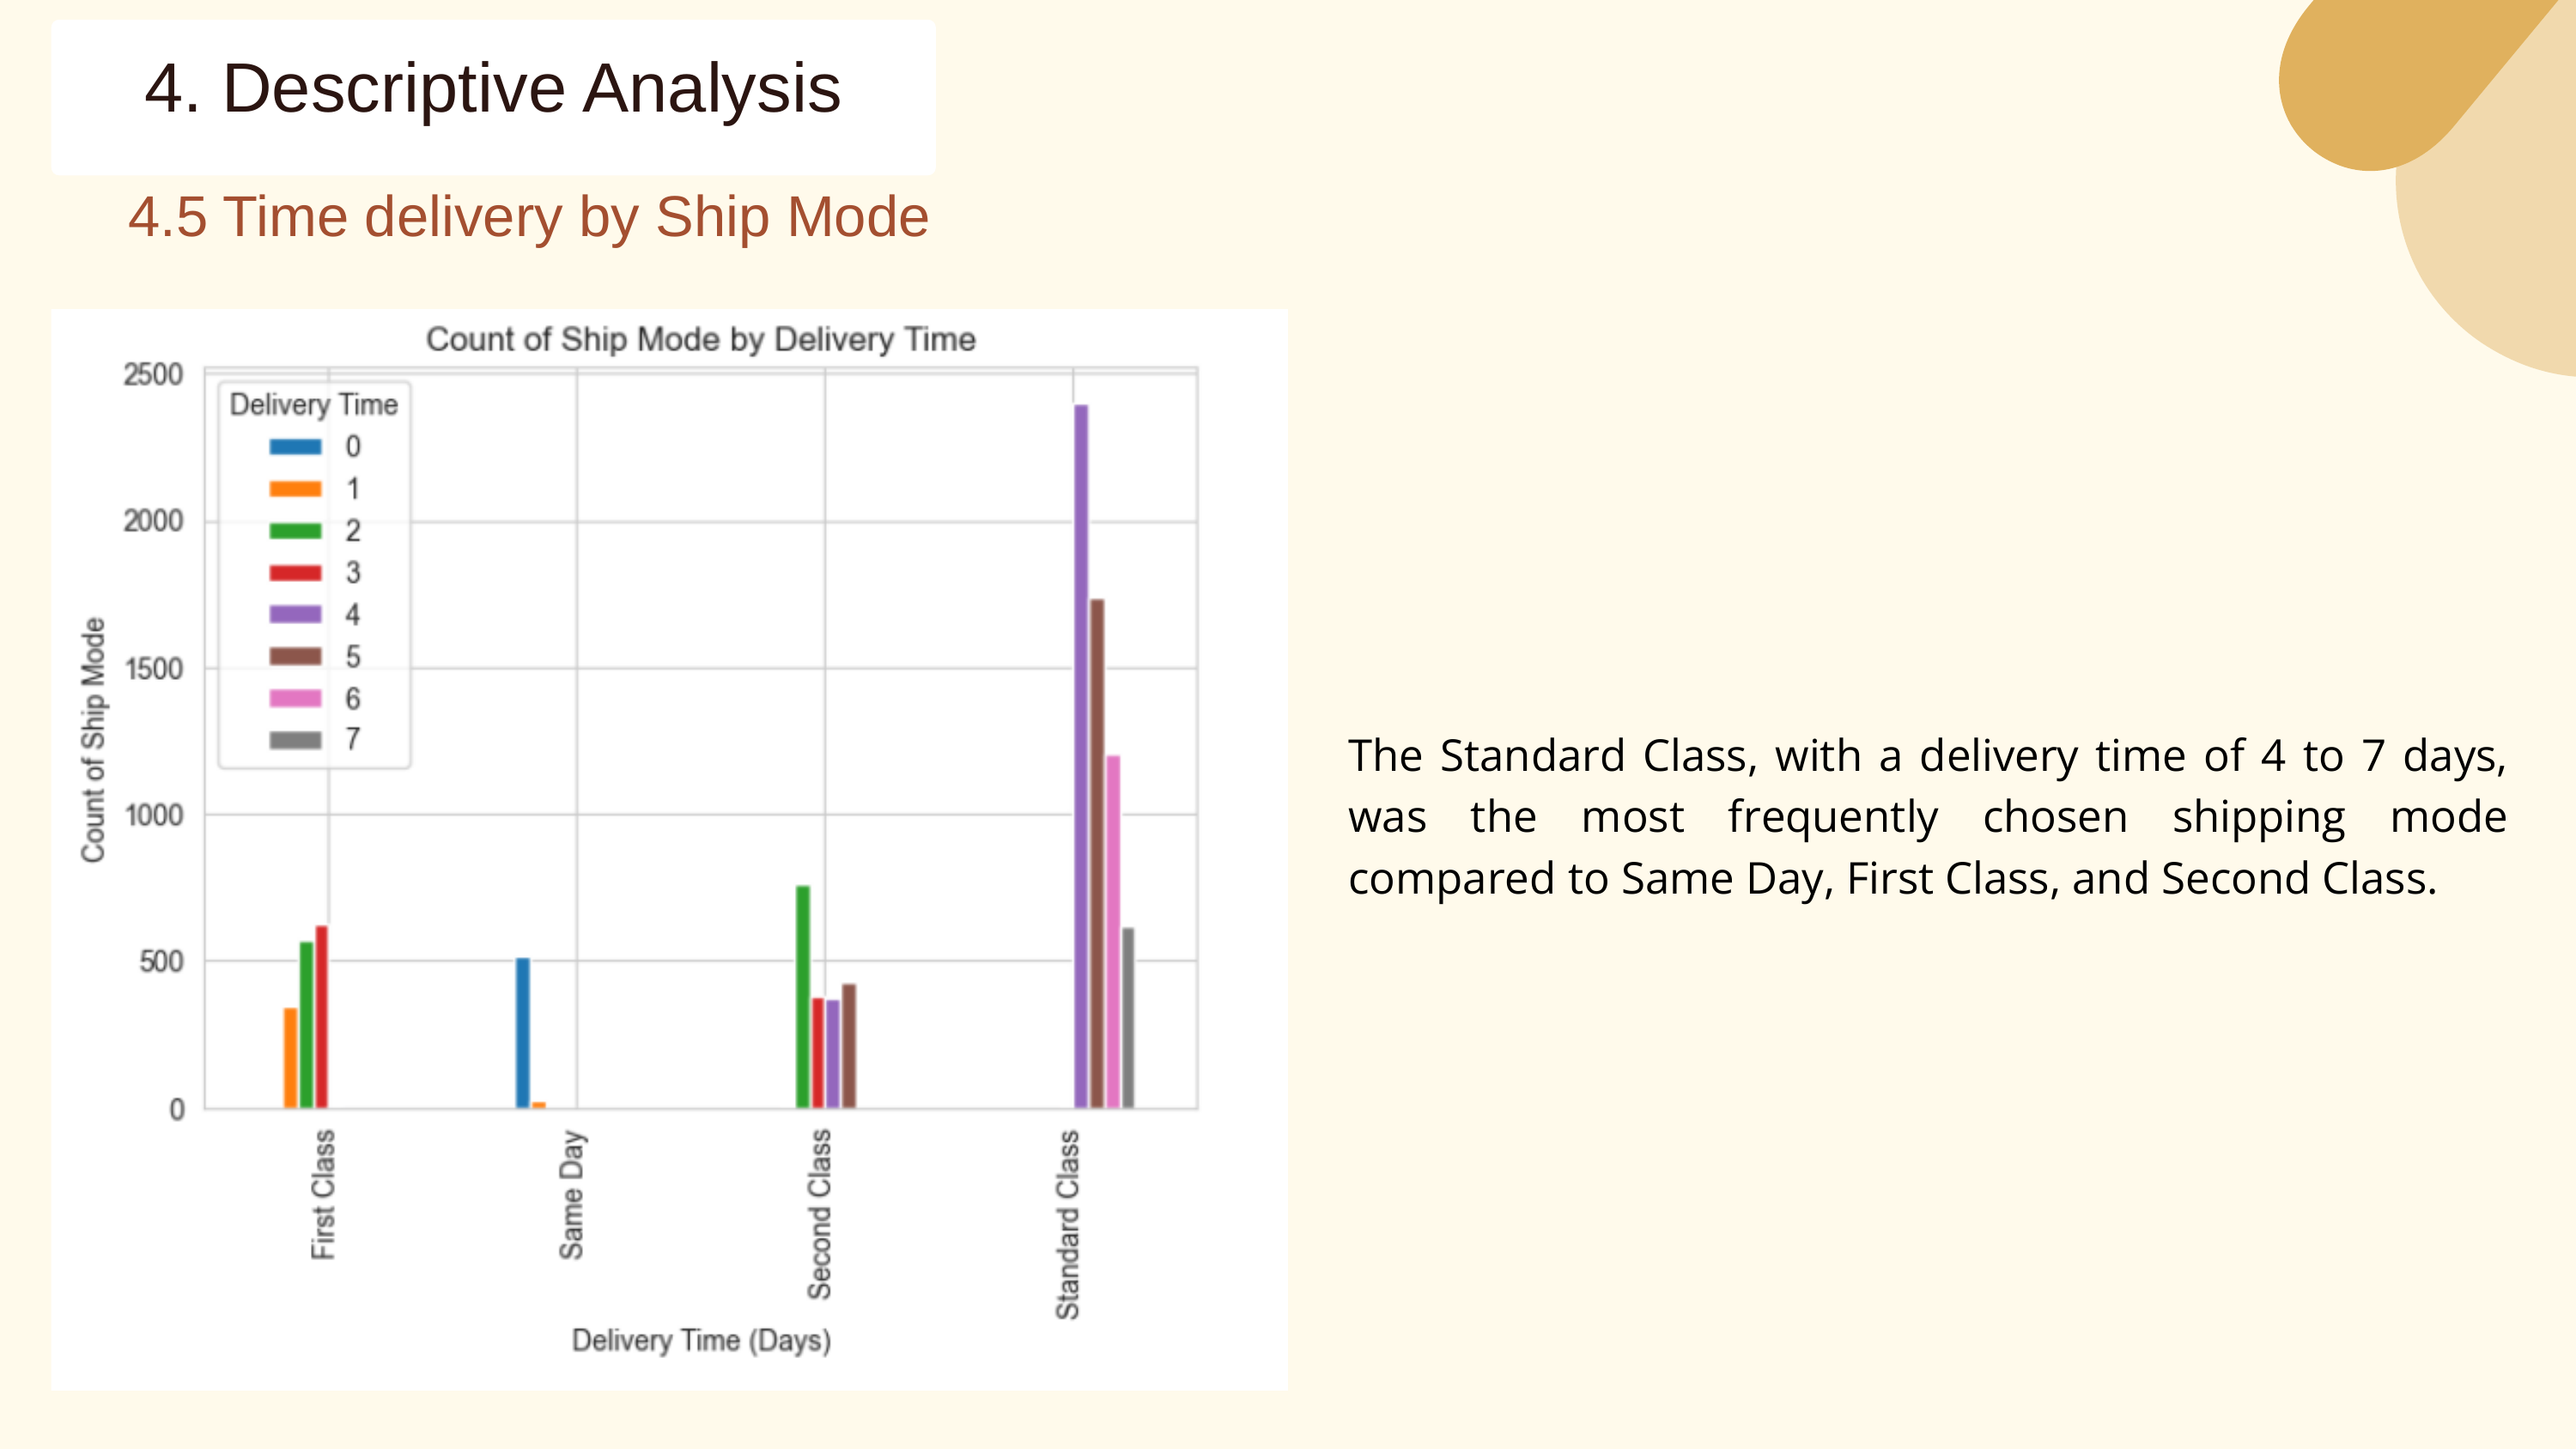

4. Descriptive Analysis
4.5 Time delivery by Ship Mode

The Standard Class, with a delivery time of 4 to 7 days, was the most frequently chosen shipping mode compared to Same Day, First Class, and Second Class.